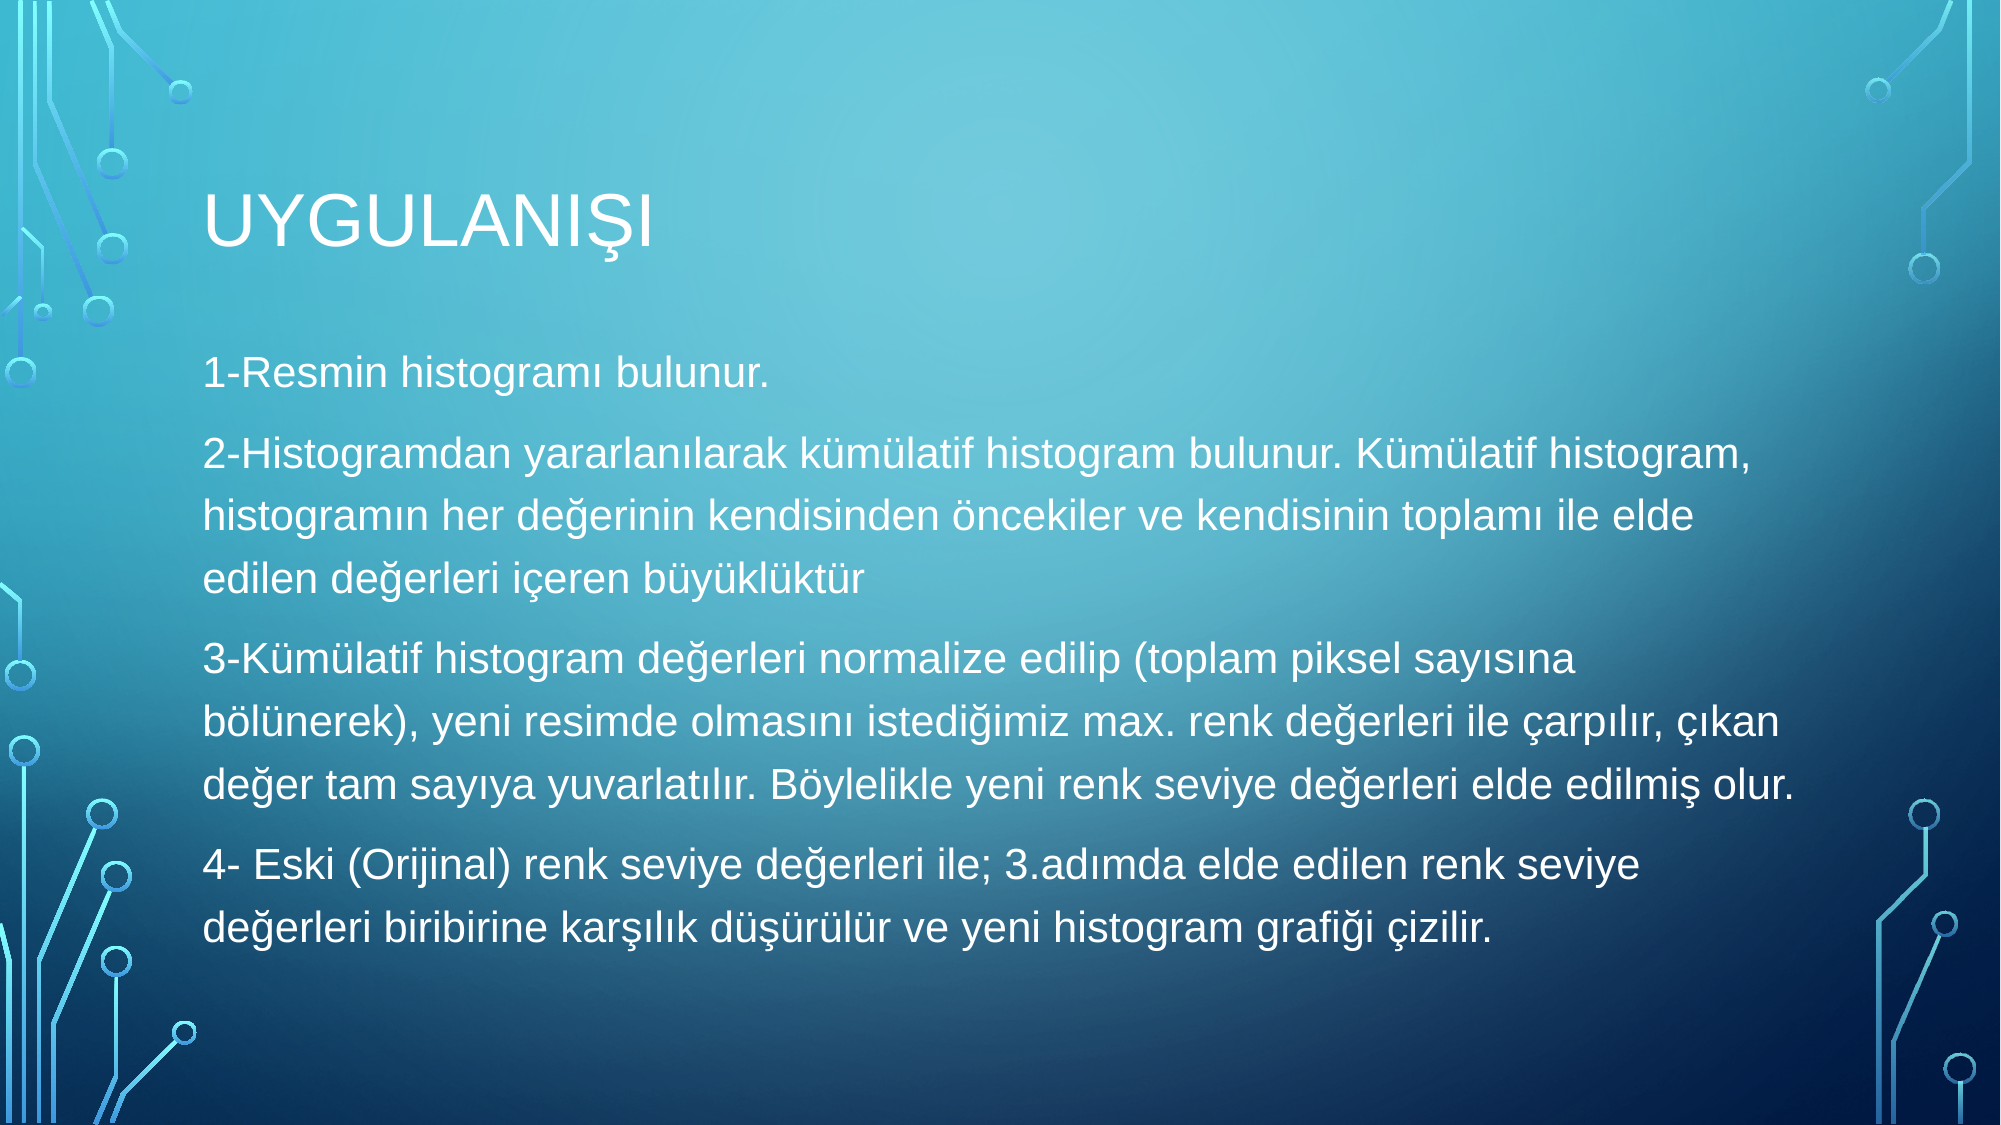

# Uygulanışı
1-Resmin histogramı bulunur.
2-Histogramdan yararlanılarak kümülatif histogram bulunur. Kümülatif histogram, histogramın her değerinin kendisinden öncekiler ve kendisinin toplamı ile elde edilen değerleri içeren büyüklüktür
3-Kümülatif histogram değerleri normalize edilip (toplam piksel sayısına bölünerek), yeni resimde olmasını istediğimiz max. renk değerleri ile çarpılır, çıkan değer tam sayıya yuvarlatılır. Böylelikle yeni renk seviye değerleri elde edilmiş olur.
4- Eski (Orijinal) renk seviye değerleri ile; 3.adımda elde edilen renk seviye değerleri biribirine karşılık düşürülür ve yeni histogram grafiği çizilir.